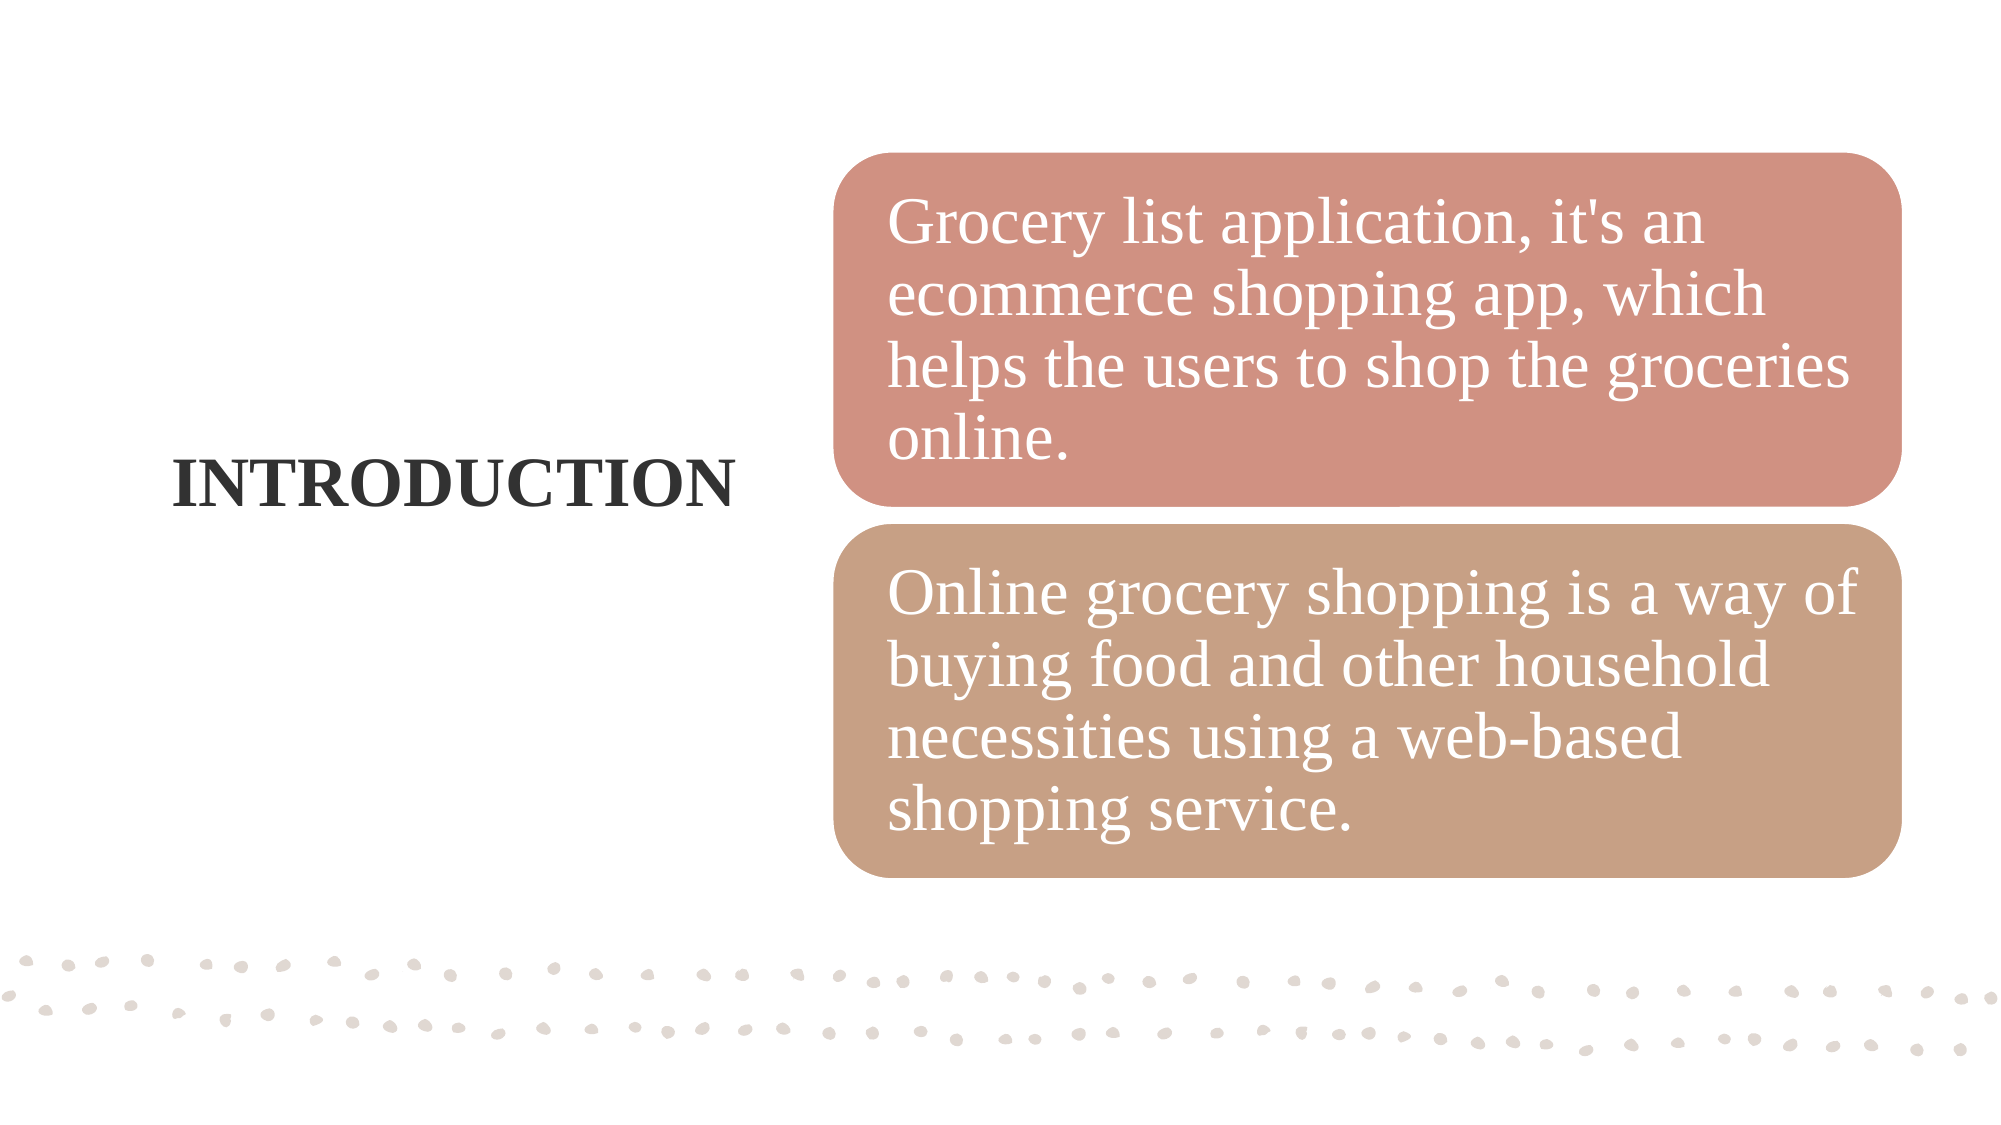

Grocery list application, it's an ecommerce shopping app, which helps the users to shop the groceries online.
Online grocery shopping is a way of buying food and other household necessities using a web-based shopping service.
INTRODUCTION